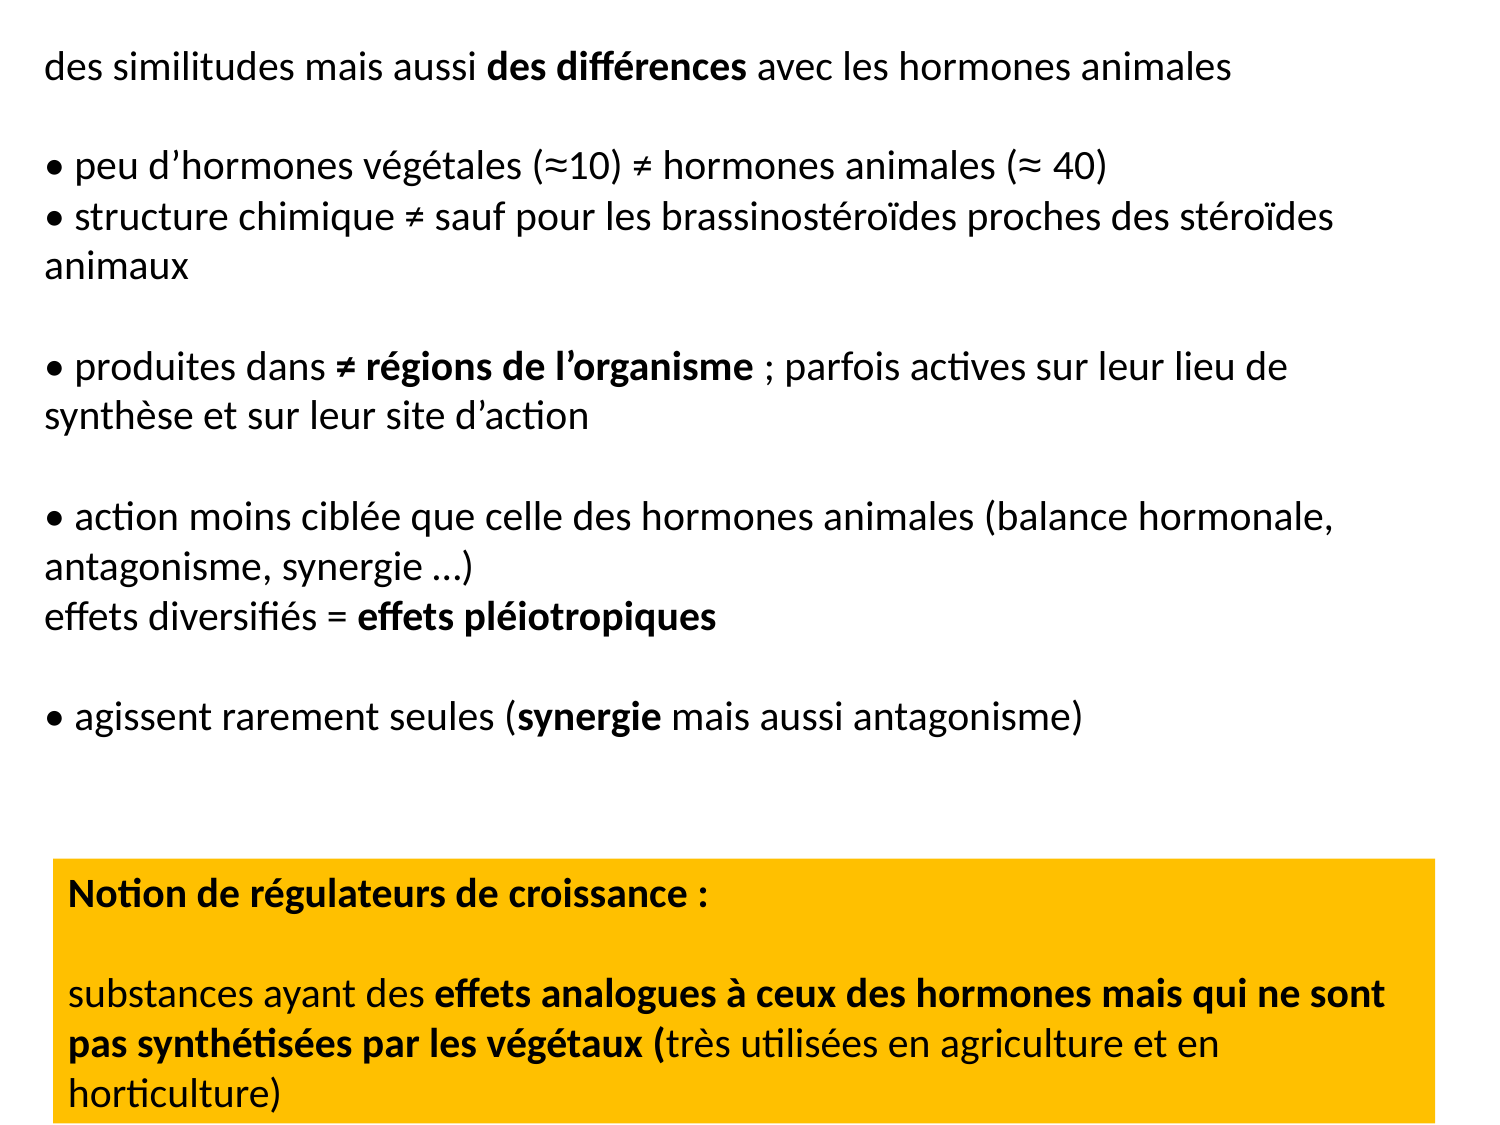

des similitudes mais aussi des différences avec les hormones animales

• peu d’hormones végétales (≈10) ≠ hormones animales (≈ 40)
• structure chimique ≠ sauf pour les brassinostéroïdes proches des stéroïdes animaux

• produites dans ≠ régions de l’organisme ; parfois actives sur leur lieu de synthèse et sur leur site d’action

• action moins ciblée que celle des hormones animales (balance hormonale, antagonisme, synergie …)
effets diversifiés = effets pléiotropiques

• agissent rarement seules (synergie mais aussi antagonisme)
Notion de régulateurs de croissance :

substances ayant des effets analogues à ceux des hormones mais qui ne sont pas synthétisées par les végétaux (très utilisées en agriculture et en horticulture)